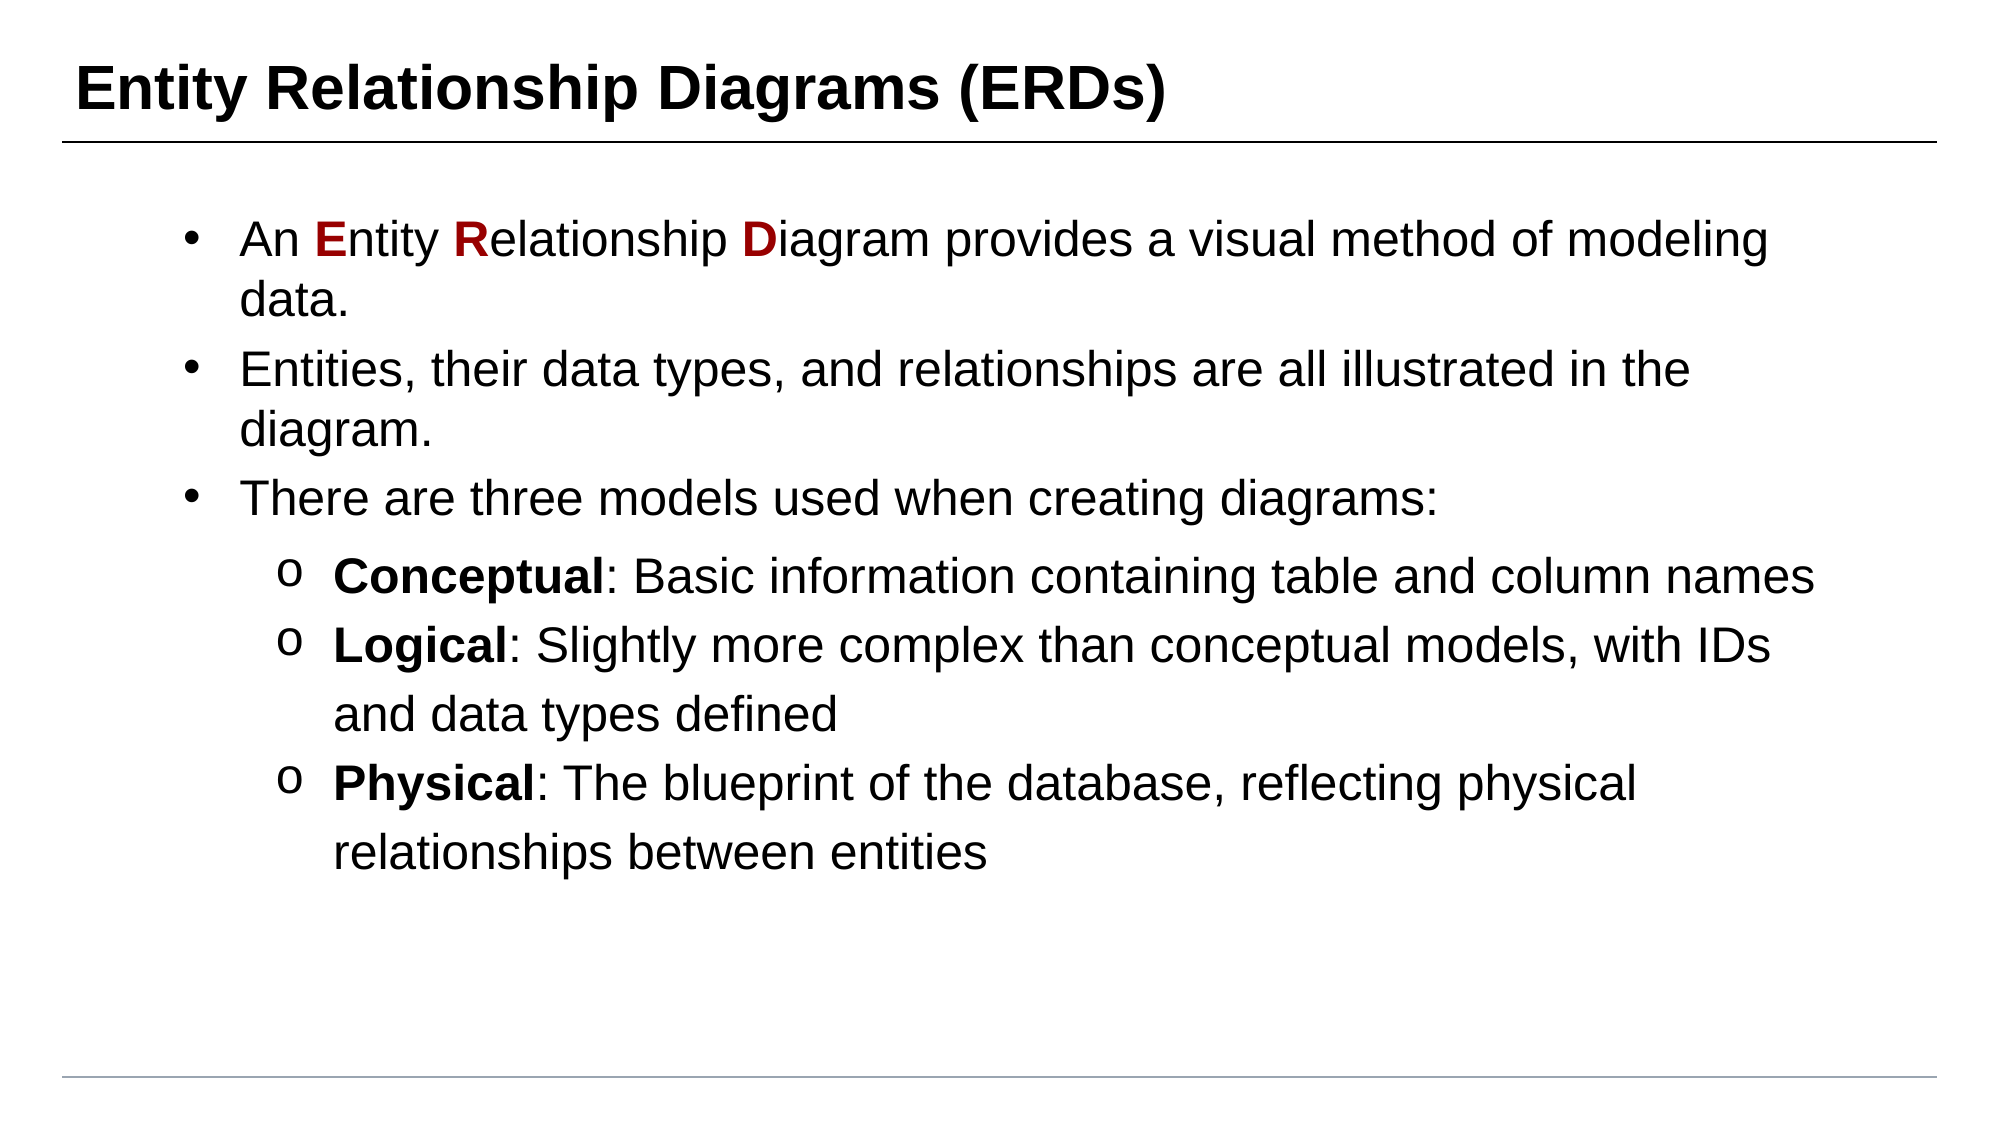

# Entity Relationship Diagrams (ERDs)
An Entity Relationship Diagram provides a visual method of modeling data.
Entities, their data types, and relationships are all illustrated in the diagram.
There are three models used when creating diagrams:
Conceptual: Basic information containing table and column names
Logical: Slightly more complex than conceptual models, with IDs and data types defined
Physical: The blueprint of the database, reflecting physical relationships between entities